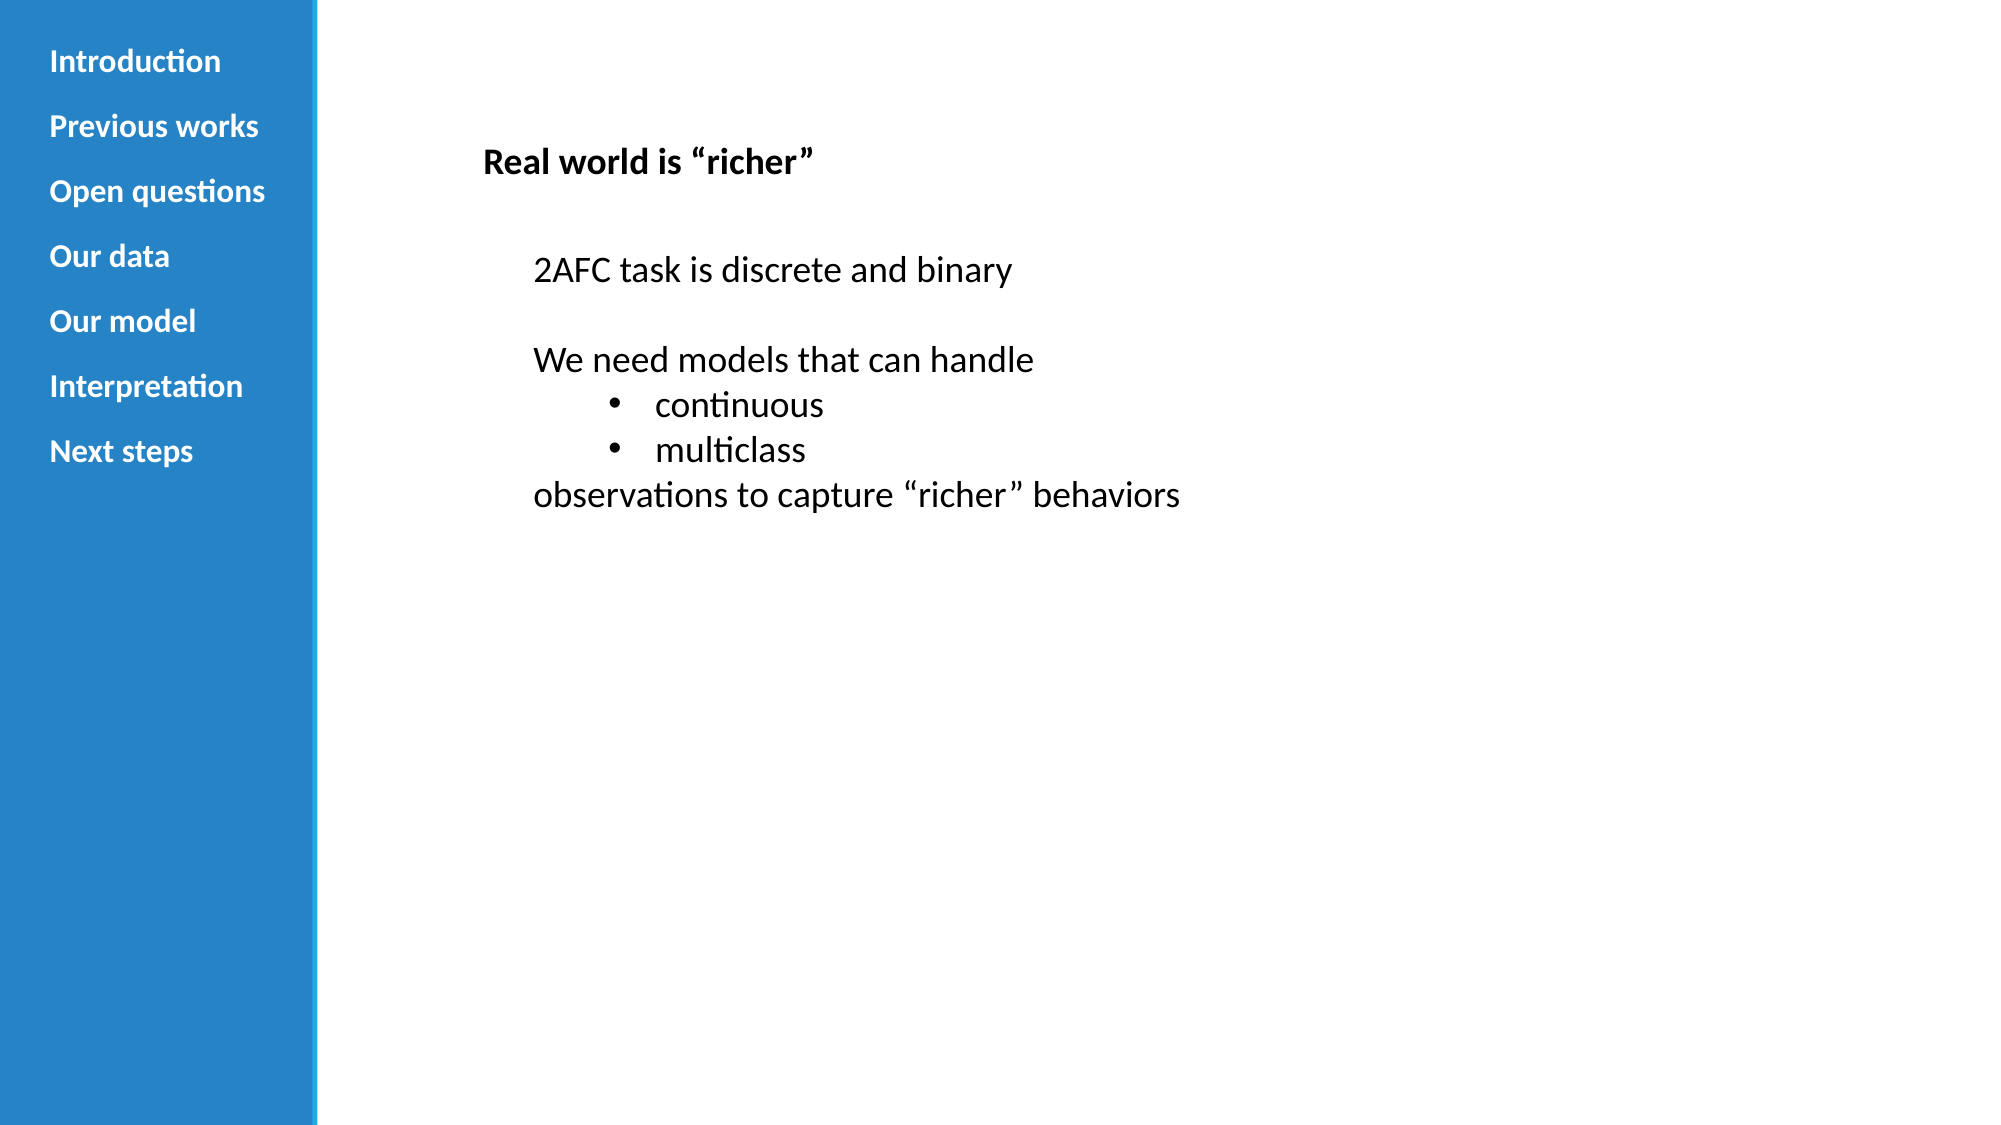

Introduction
Previous works
Open questions
Our data
Our model
Interpretation
Next steps
Real world is “richer”
2AFC task is discrete and binary

We need models that can handle
continuous
multiclass
observations to capture “richer” behaviors